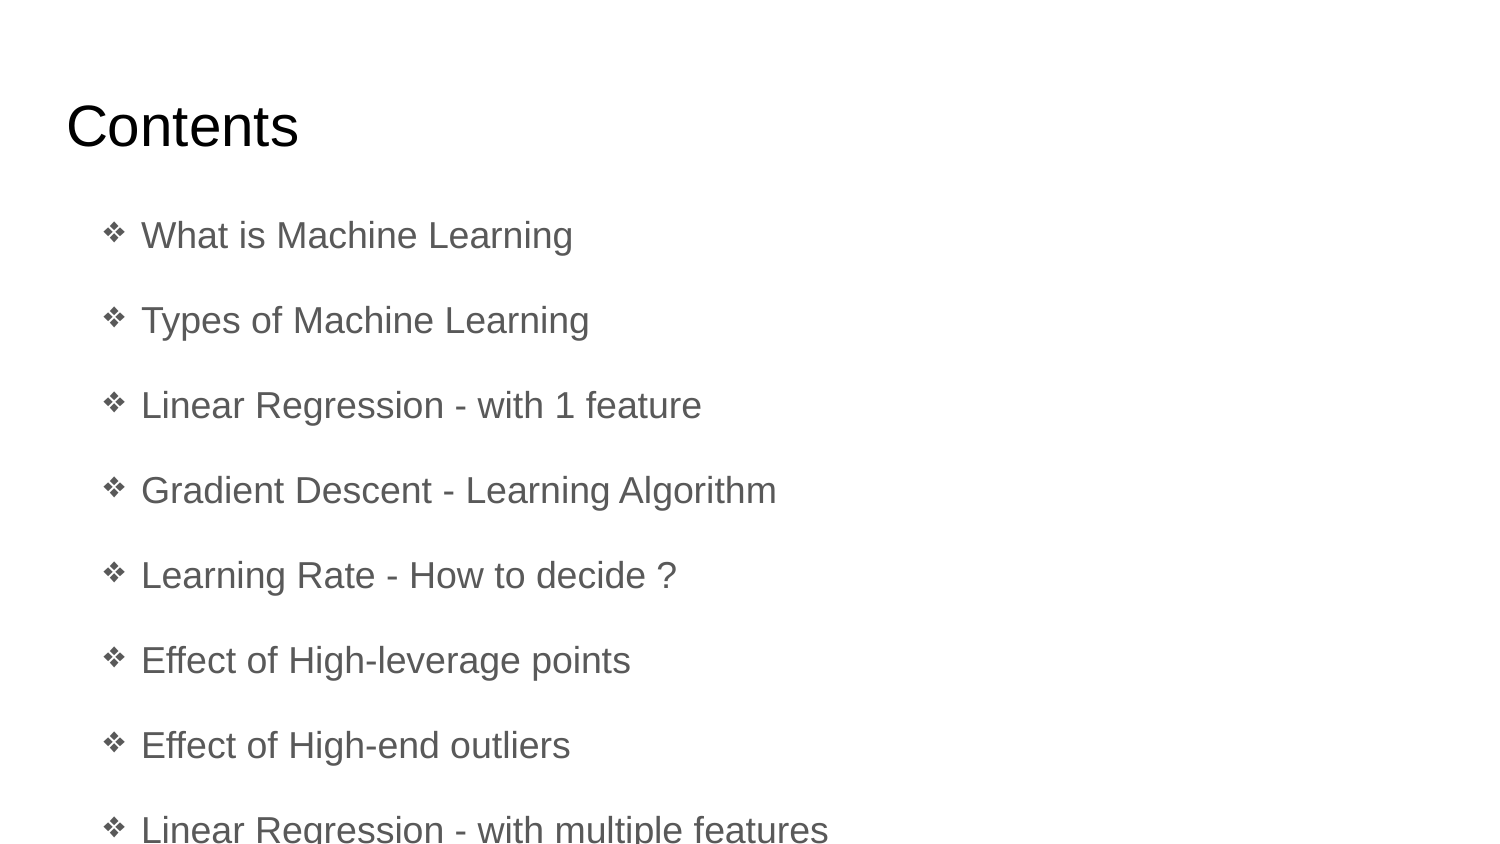

# Contents
What is Machine Learning
Types of Machine Learning
Linear Regression - with 1 feature
Gradient Descent - Learning Algorithm
Learning Rate - How to decide ?
Effect of High-leverage points
Effect of High-end outliers
Linear Regression - with multiple features